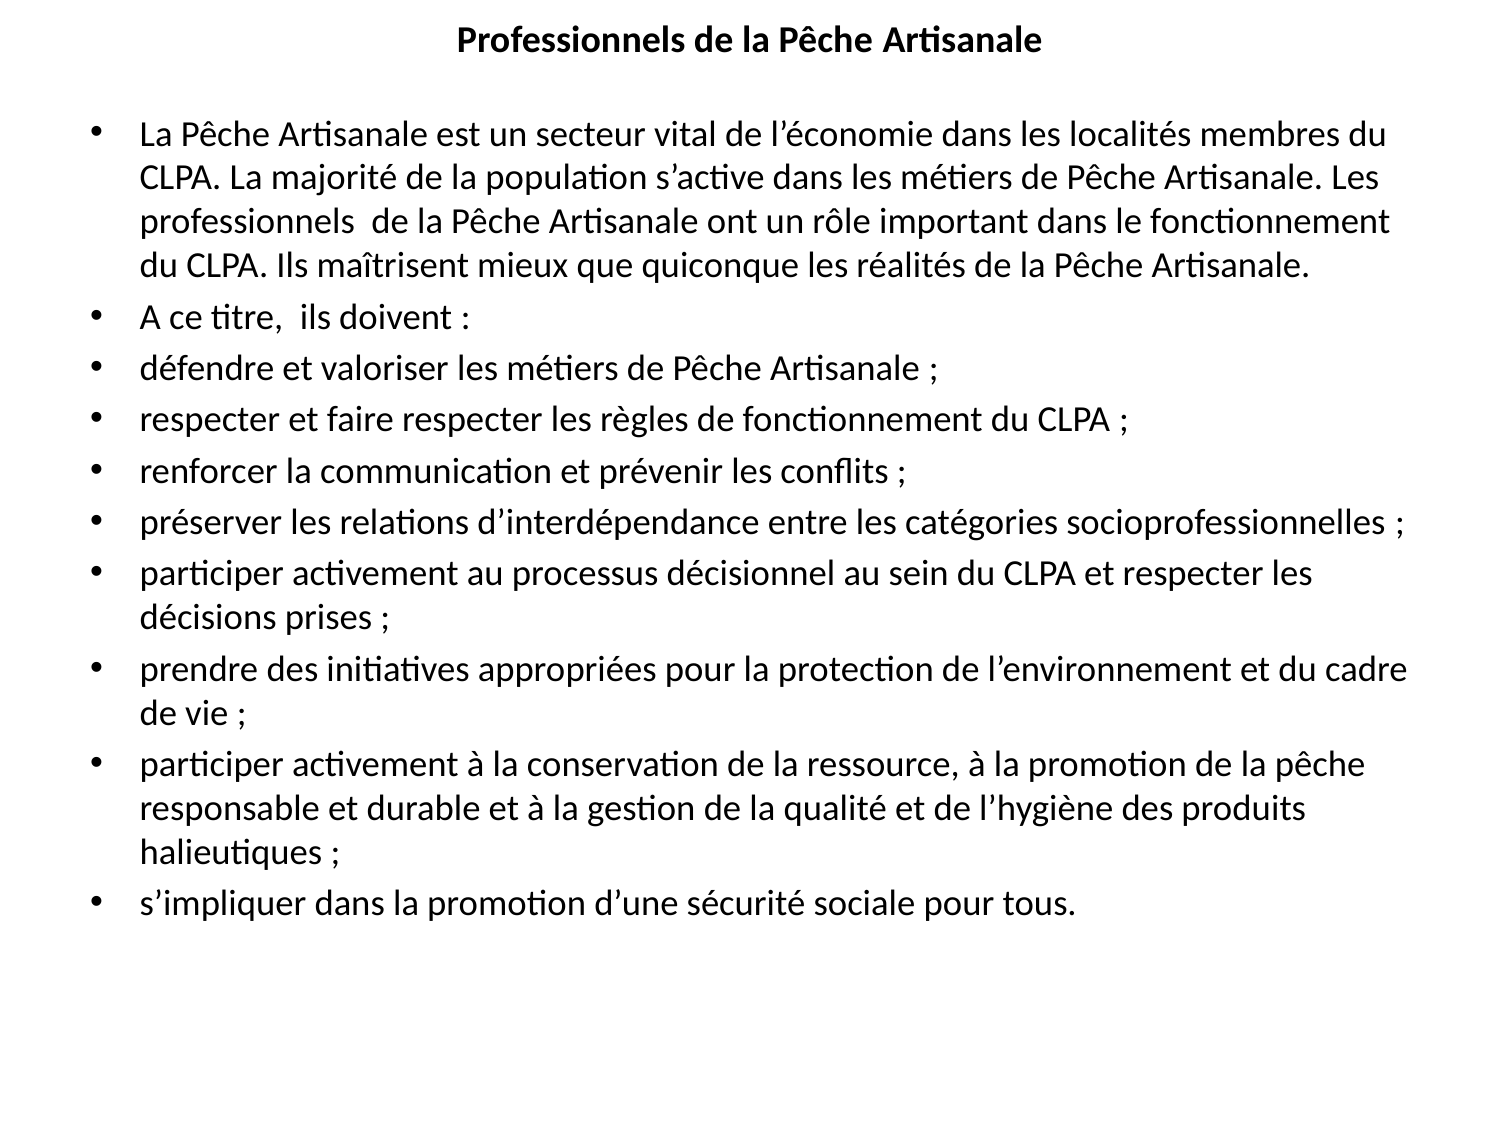

# Professionnels de la Pêche Artisanale
La Pêche Artisanale est un secteur vital de l’économie dans les localités membres du CLPA. La majorité de la population s’active dans les métiers de Pêche Artisanale. Les professionnels  de la Pêche Artisanale ont un rôle important dans le fonctionnement du CLPA. Ils maîtrisent mieux que quiconque les réalités de la Pêche Artisanale.
A ce titre,  ils doivent :
défendre et valoriser les métiers de Pêche Artisanale ;
respecter et faire respecter les règles de fonctionnement du CLPA ;
renforcer la communication et prévenir les conflits ;
préserver les relations d’interdépendance entre les catégories socioprofessionnelles ;
participer activement au processus décisionnel au sein du CLPA et respecter les décisions prises ;
prendre des initiatives appropriées pour la protection de l’environnement et du cadre de vie ;
participer activement à la conservation de la ressource, à la promotion de la pêche responsable et durable et à la gestion de la qualité et de l’hygiène des produits halieutiques ;
s’impliquer dans la promotion d’une sécurité sociale pour tous.